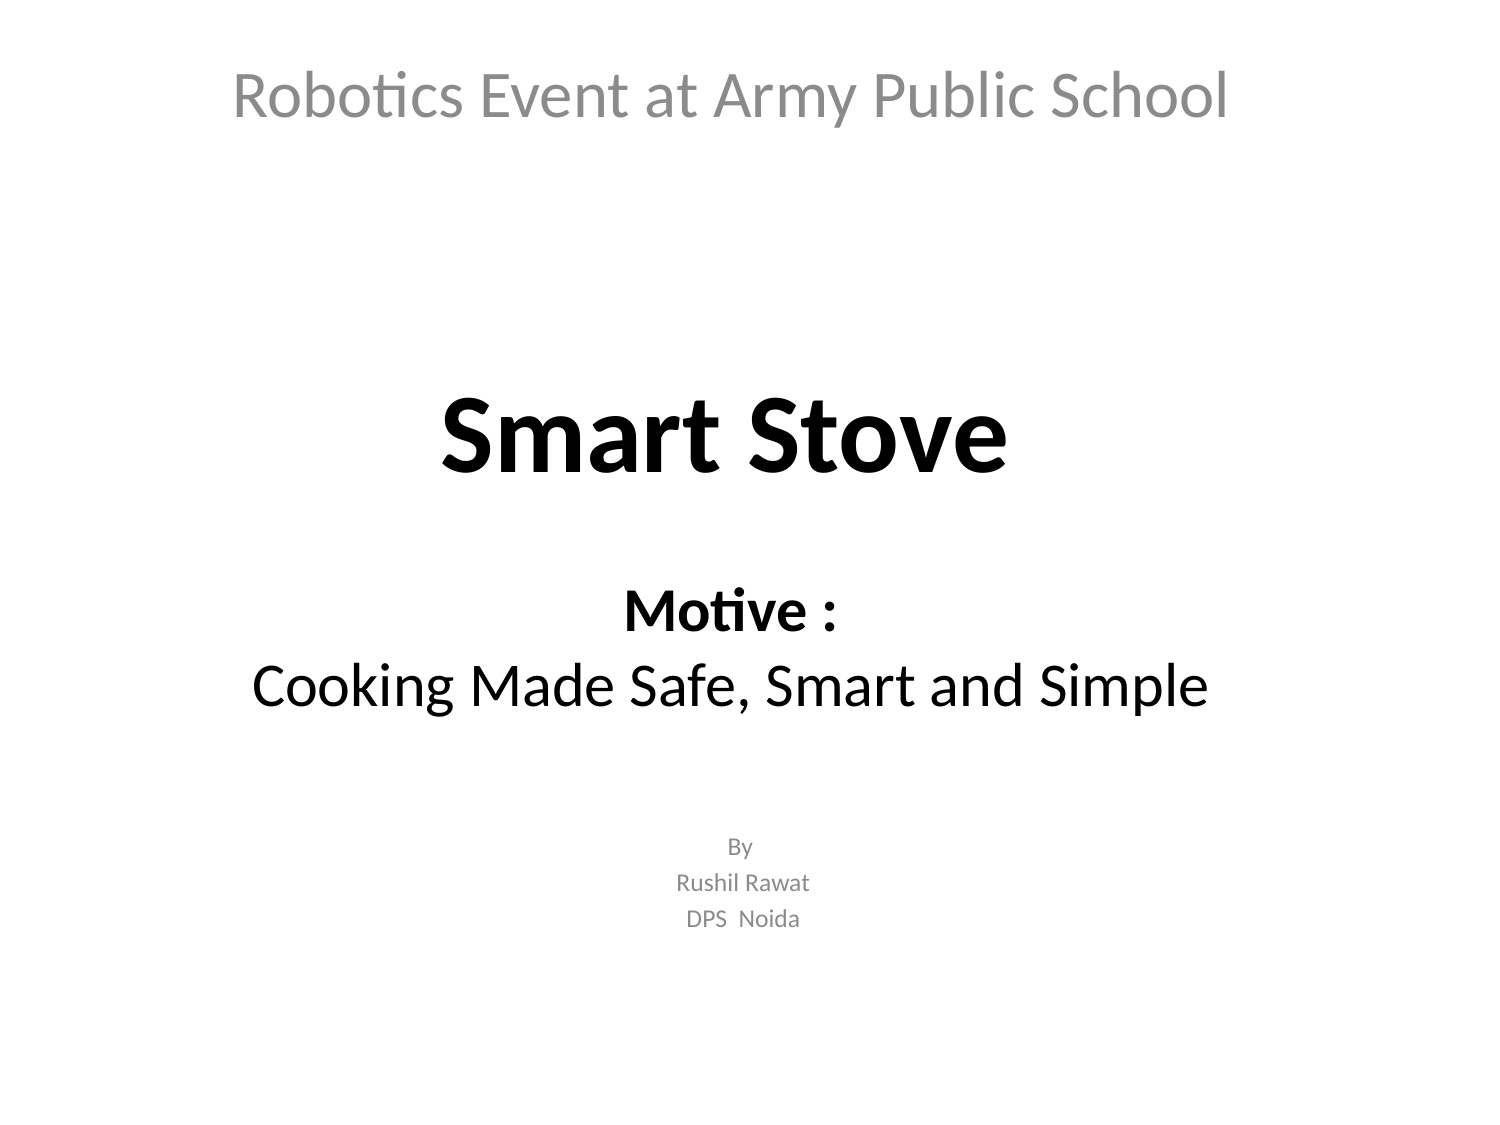

Robotics Event at Army Public School

# Smart Stove Motive : Cooking Made Safe, Smart and Simple
By
Rushil Rawat
DPS  Noida